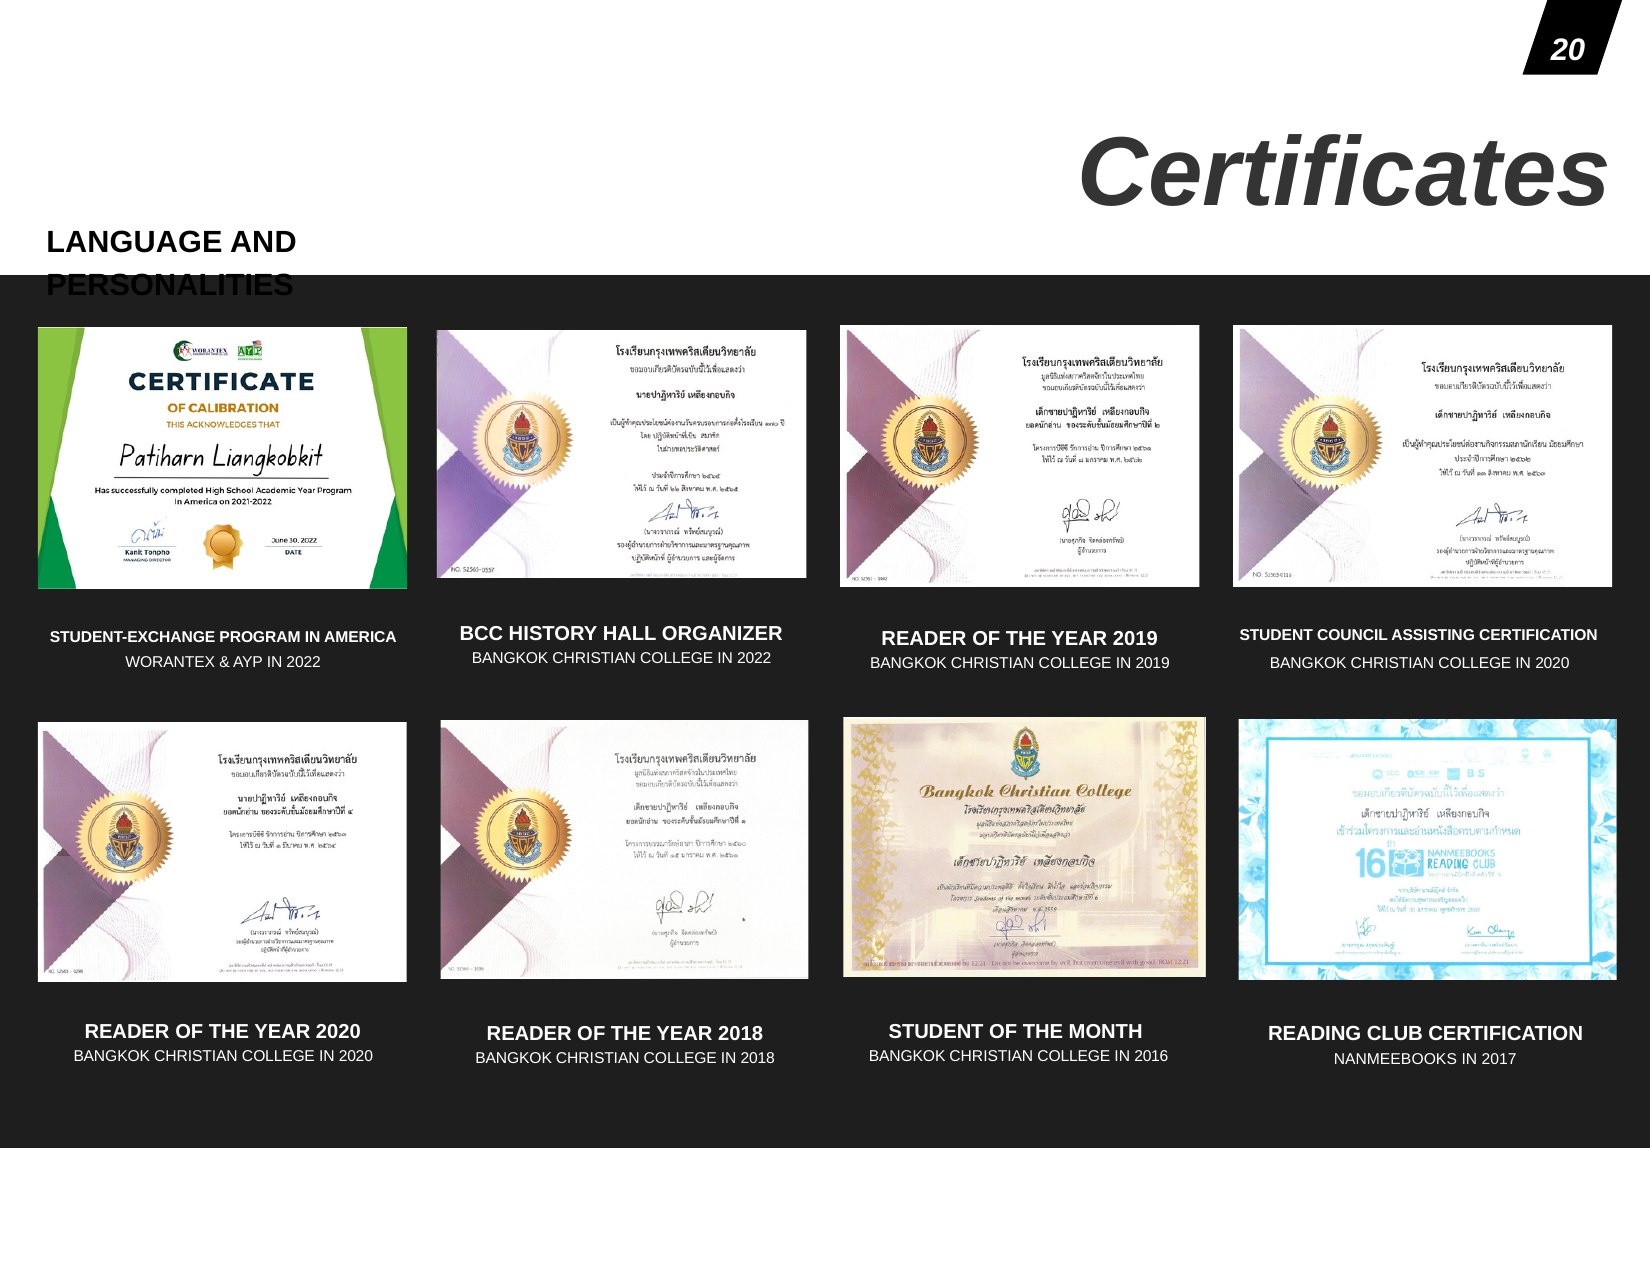

20
Certificates
LANGUAGE AND PERSONALITIES

READER OF THE YEAR 2019
BANGKOK CHRISTIAN COLLEGE IN 2019

STUDENT COUNCIL ASSISTING CERTIFICATION
BANGKOK CHRISTIAN COLLEGE IN 2020

STUDENT-EXCHANGE PROGRAM IN AMERICA
WORANTEX & AYP IN 2022

BCC HISTORY HALL ORGANIZER
BANGKOK CHRISTIAN COLLEGE IN 2022

STUDENT OF THE MONTH
BANGKOK CHRISTIAN COLLEGE IN 2016

READING CLUB CERTIFICATION
NANMEEBOOKS IN 2017

READER OF THE YEAR 2018
BANGKOK CHRISTIAN COLLEGE IN 2018

READER OF THE YEAR 2020
BANGKOK CHRISTIAN COLLEGE IN 2020